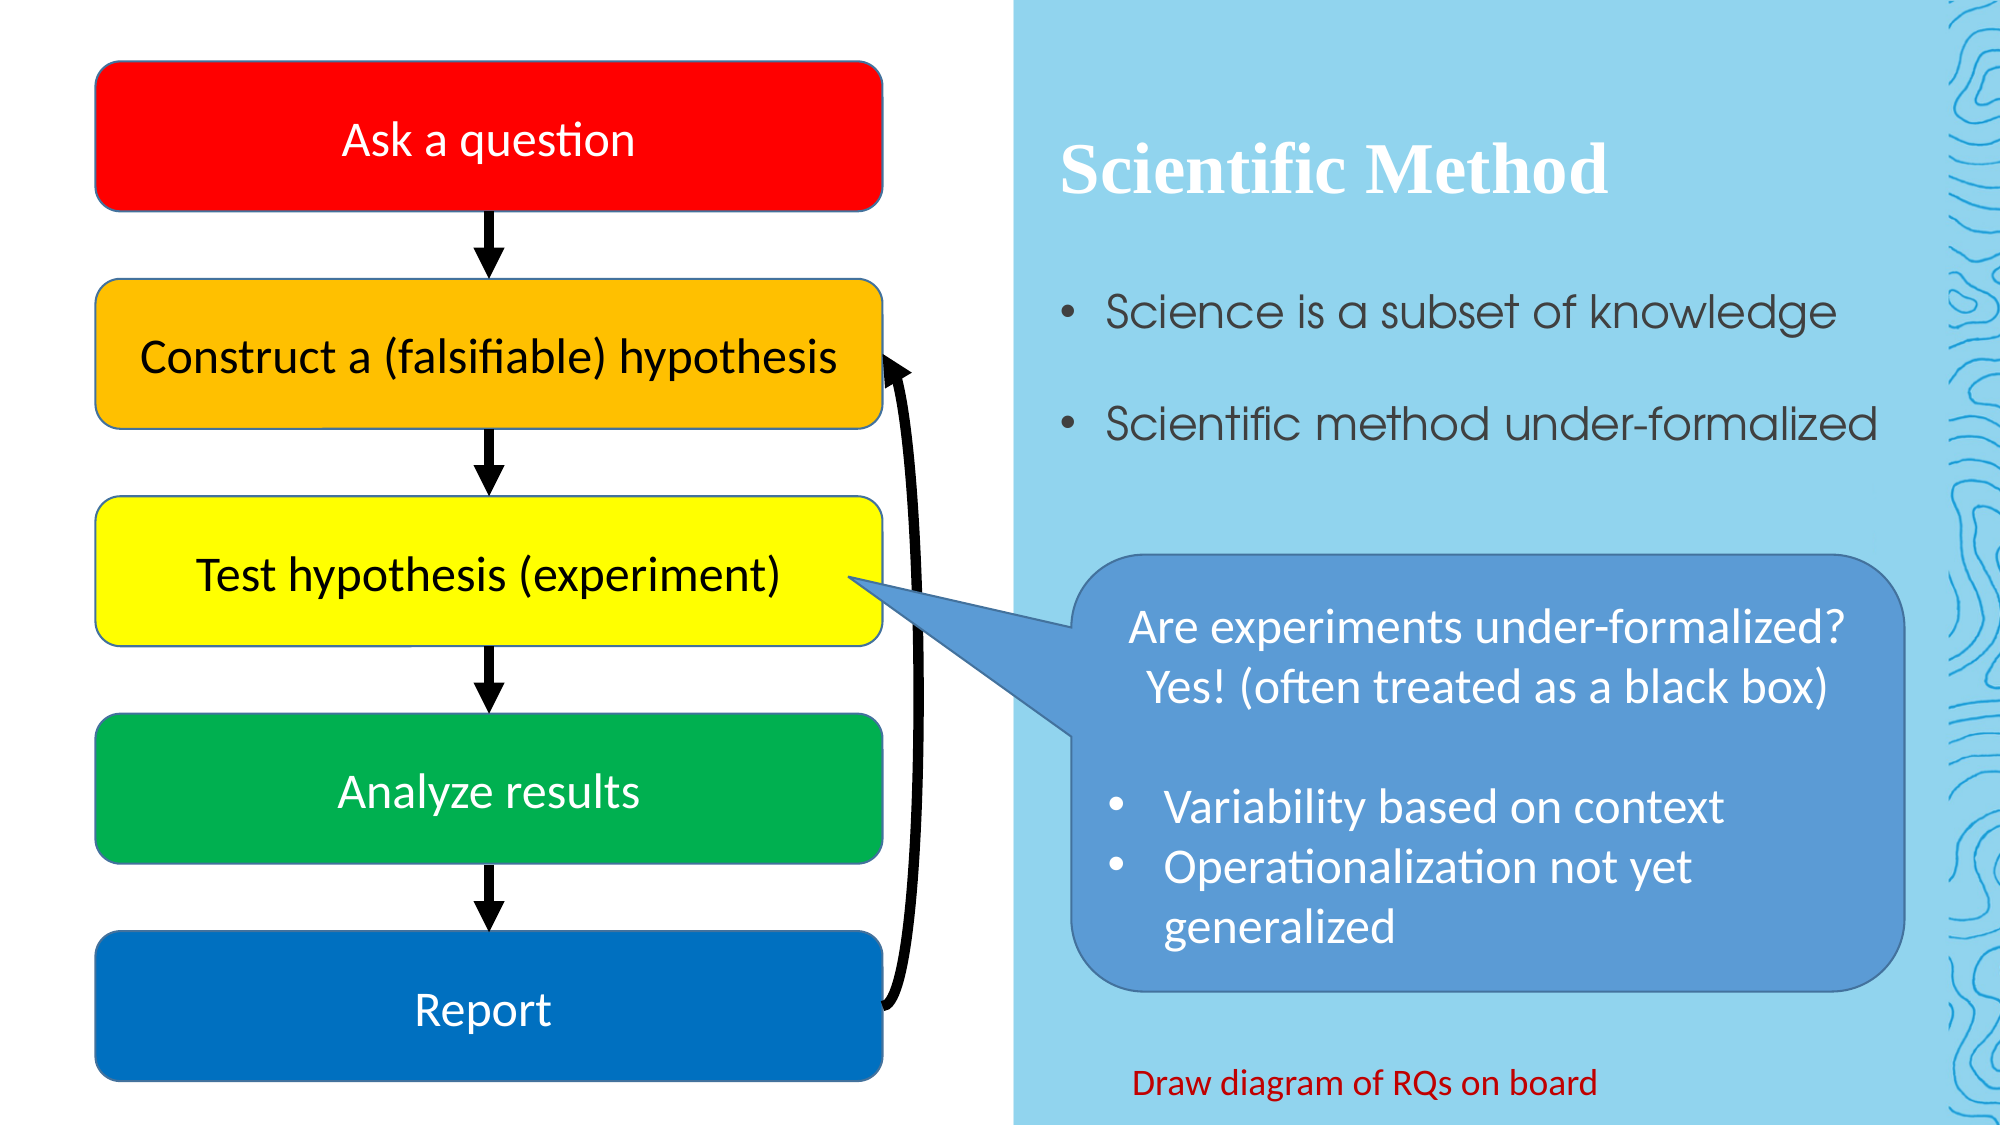

Ask a question
# Scientific Method
Science is a subset of knowledge
Scientific method under-formalized
Construct a (falsifiable) hypothesis
Test hypothesis (experiment)
Are experiments under-formalized?
Yes! (often treated as a black box)

Variability based on context
Operationalization not yet generalized
Analyze results
Report
Draw diagram of RQs on board